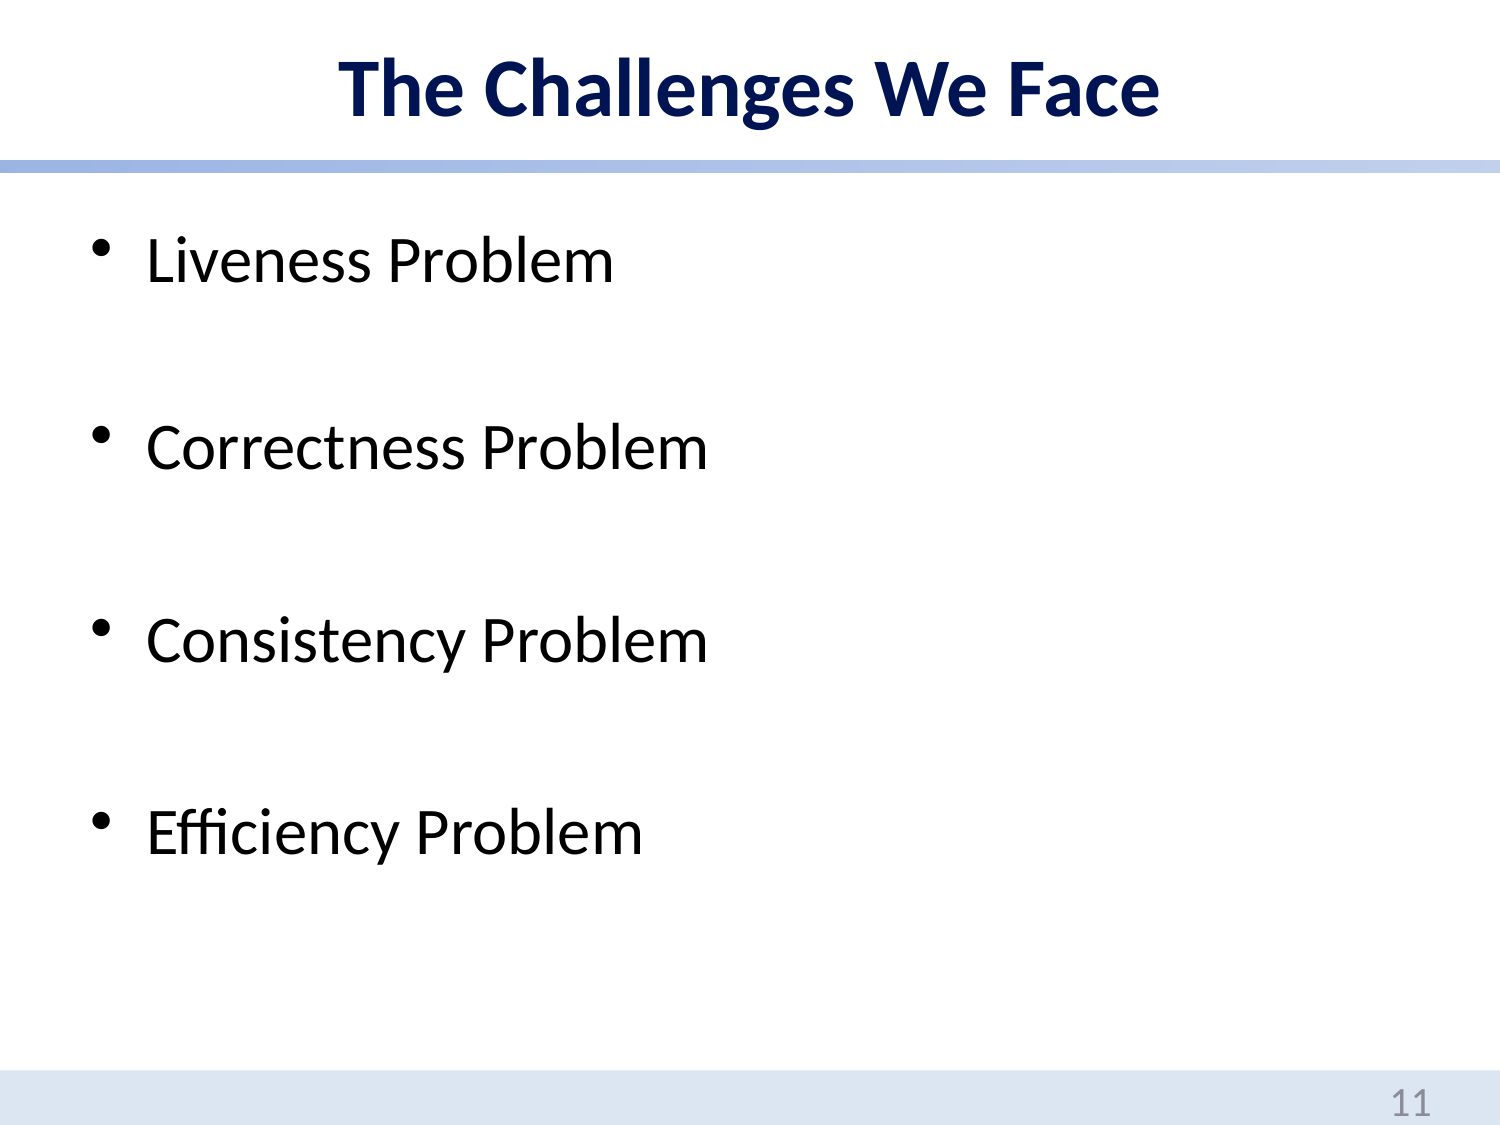

# The Challenges We Face
Liveness Problem

Correctness Problem

Consistency Problem

Efficiency Problem
11